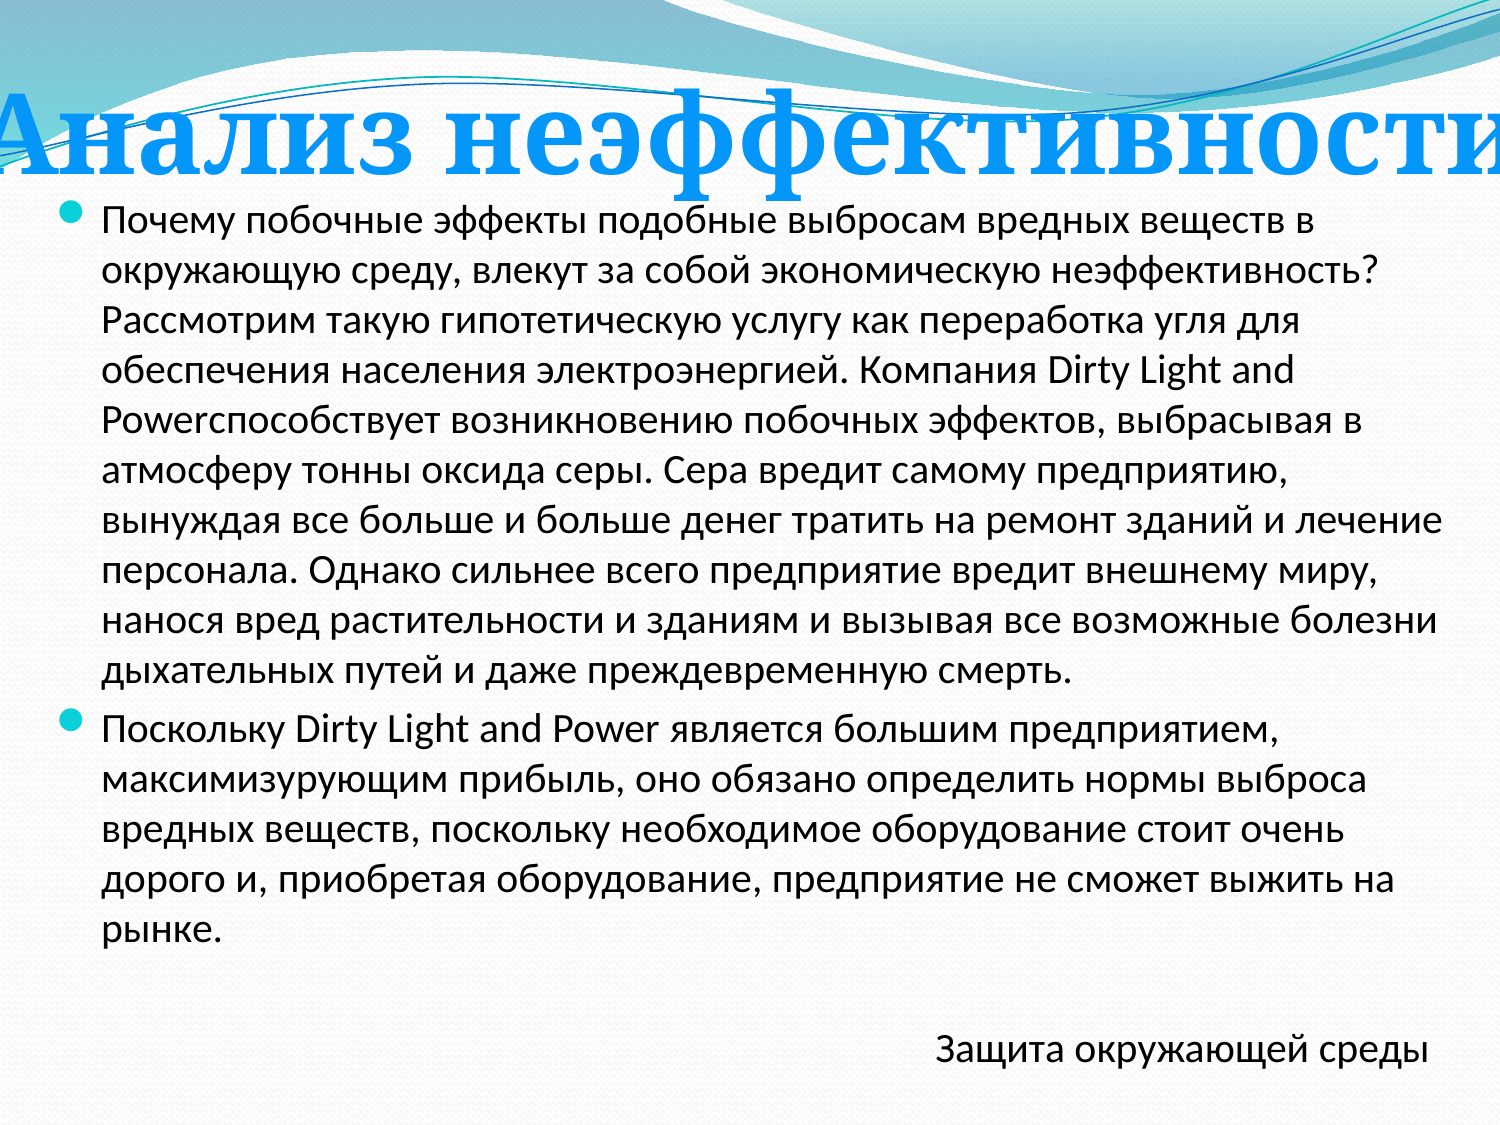

Анализ неэффективности
Почему побочные эффекты подобные выбросам вредных веществ в окружающую среду, влекут за собой экономическую неэффективность? Рассмотрим такую гипотетическую услугу как переработка угля для обеспечения населения электроэнергией. Компания Dirty Light and Powerспособствует возникновению побочных эффектов, выбрасывая в атмосферу тонны оксида серы. Сера вредит самому предприятию, вынуждая все больше и больше денег тратить на ремонт зданий и лечение персонала. Однако сильнее всего предприятие вредит внешнему миру, нанося вред растительности и зданиям и вызывая все возможные болезни дыхательных путей и даже преждевременную смерть.
Поскольку Dirty Light and Power является большим предприятием, максимизурующим прибыль, оно обязано определить нормы выброса вредных веществ, поскольку необходимое оборудование стоит очень дорого и, приобретая оборудование, предприятие не сможет выжить на рынке.
Защита окружающей среды